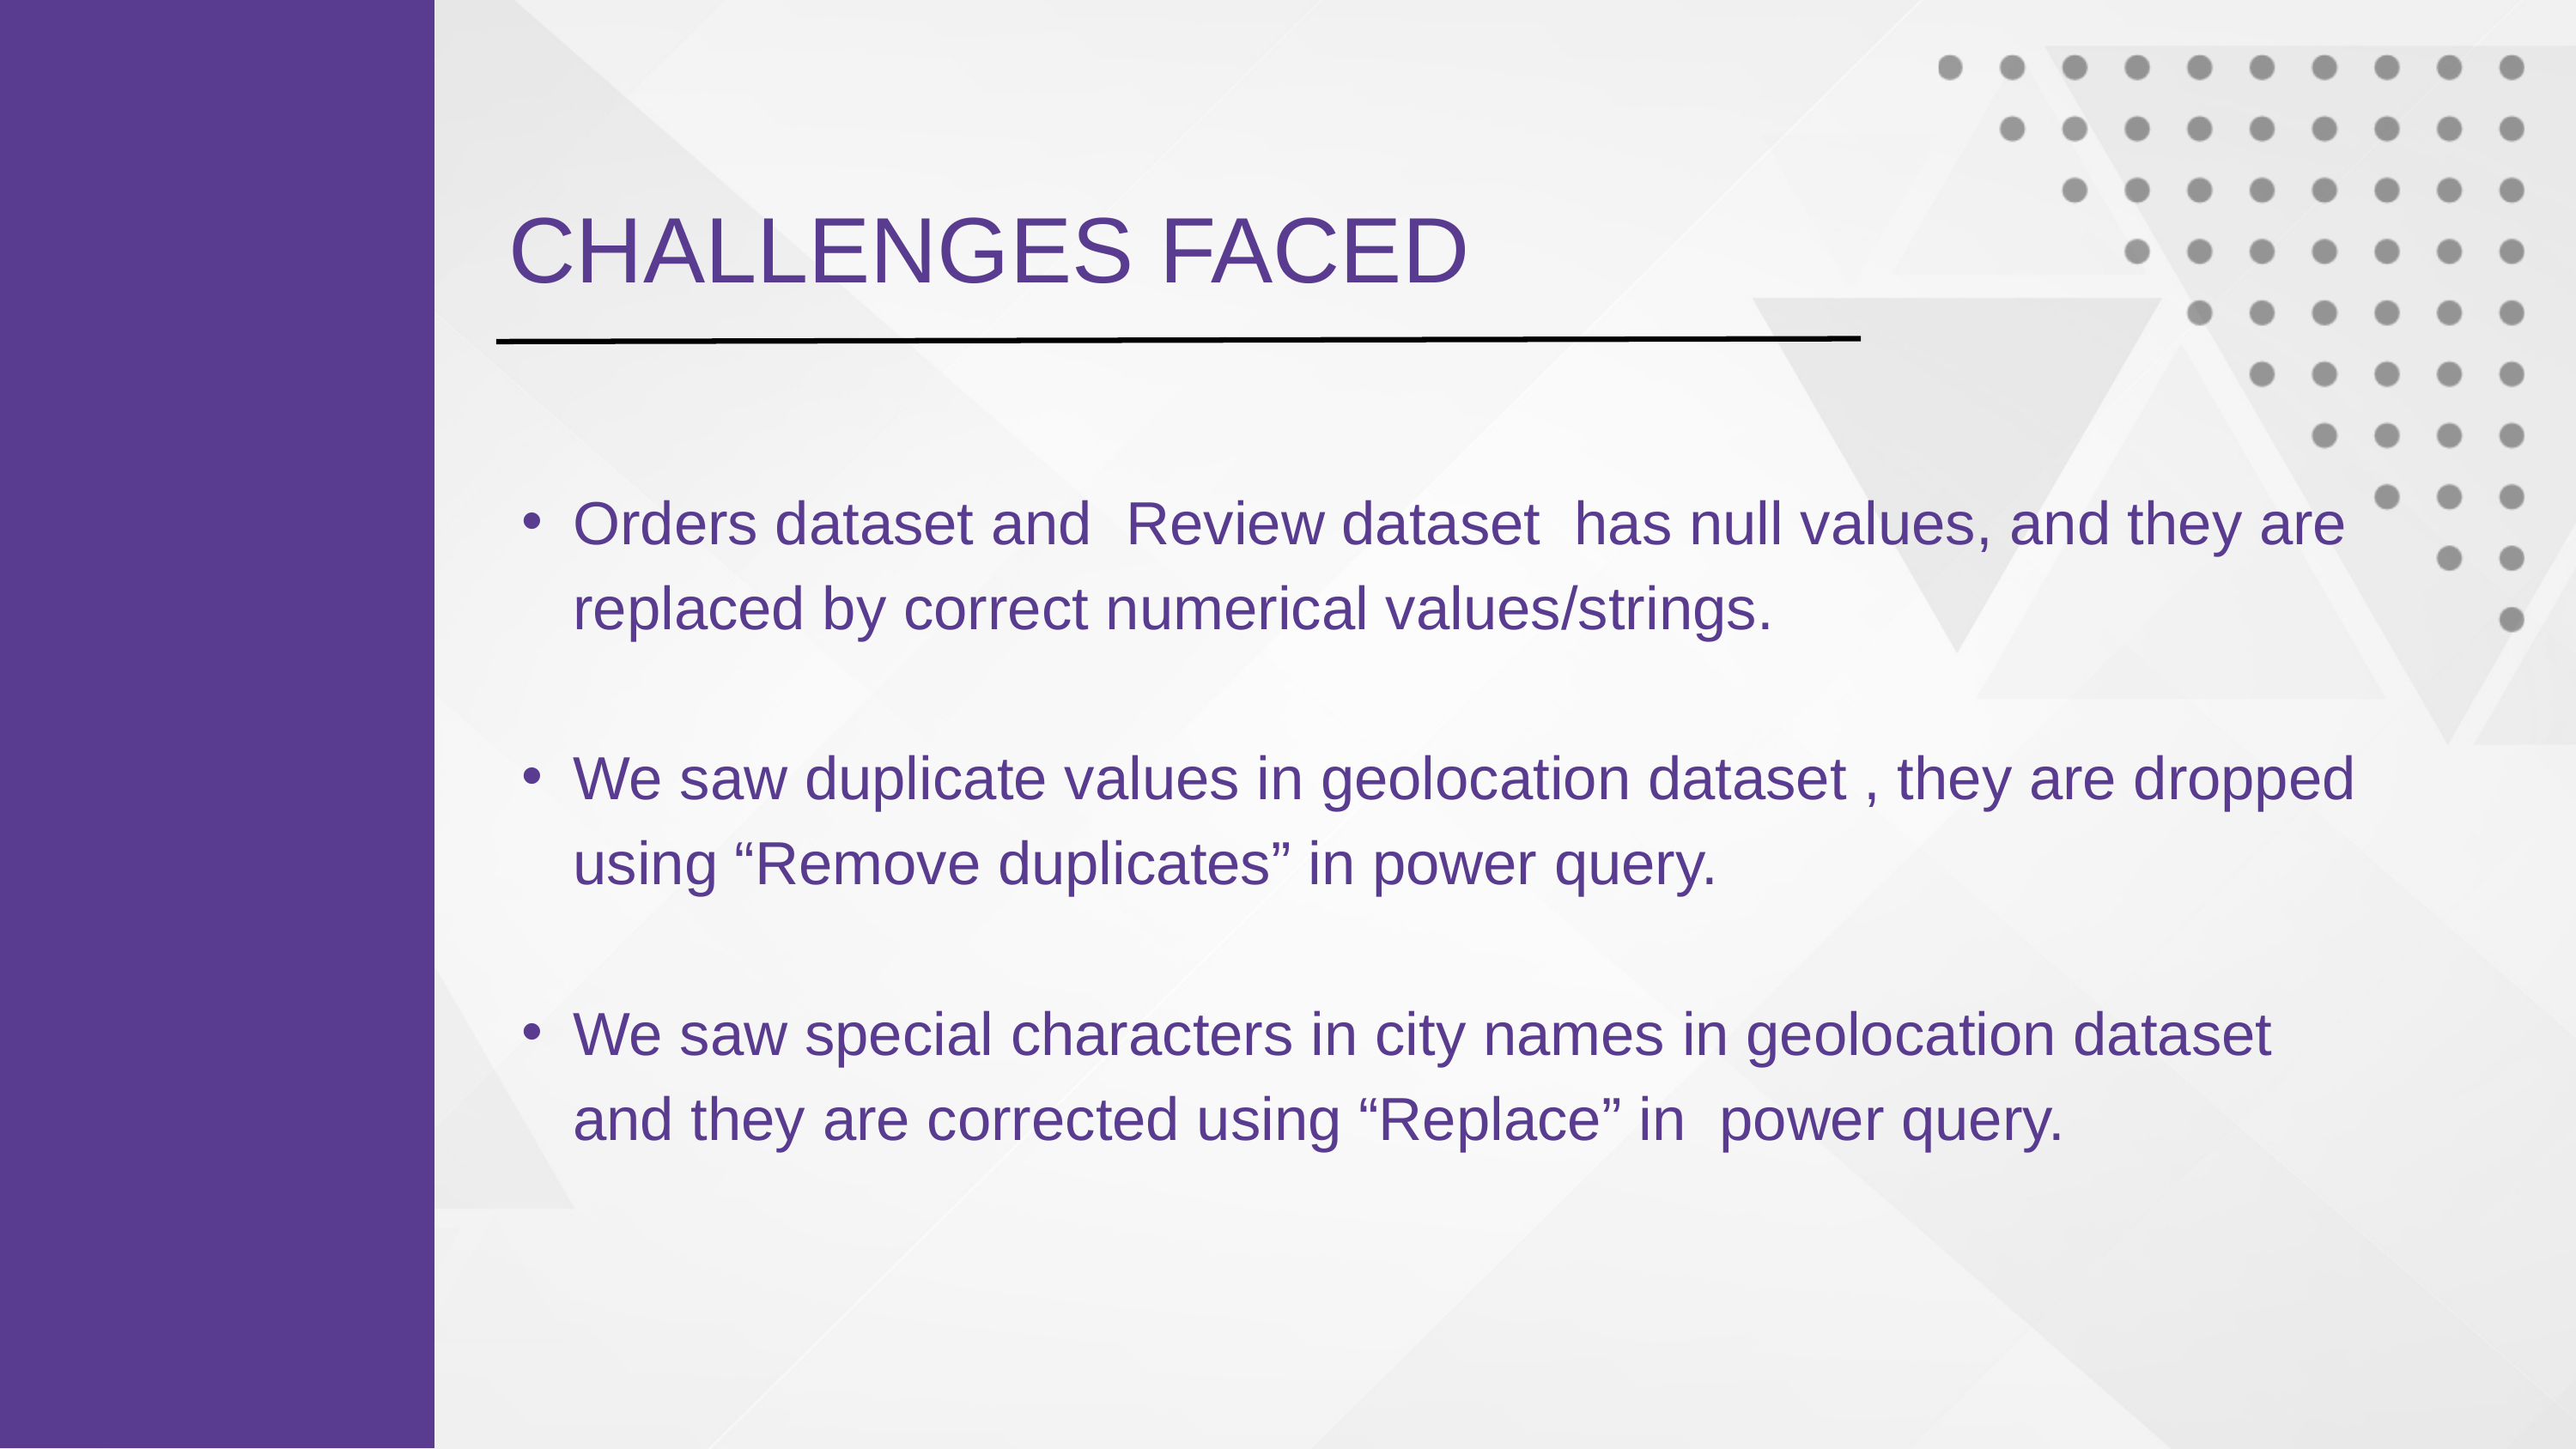

CHALLENGES FACED

Orders dataset and  Review dataset  has null values, and they are replaced by correct numerical values/strings.

We saw duplicate values in geolocation dataset , they are dropped using “Remove duplicates” in power query.

We saw special characters in city names in geolocation dataset and they are corrected using “Replace” in  power query.